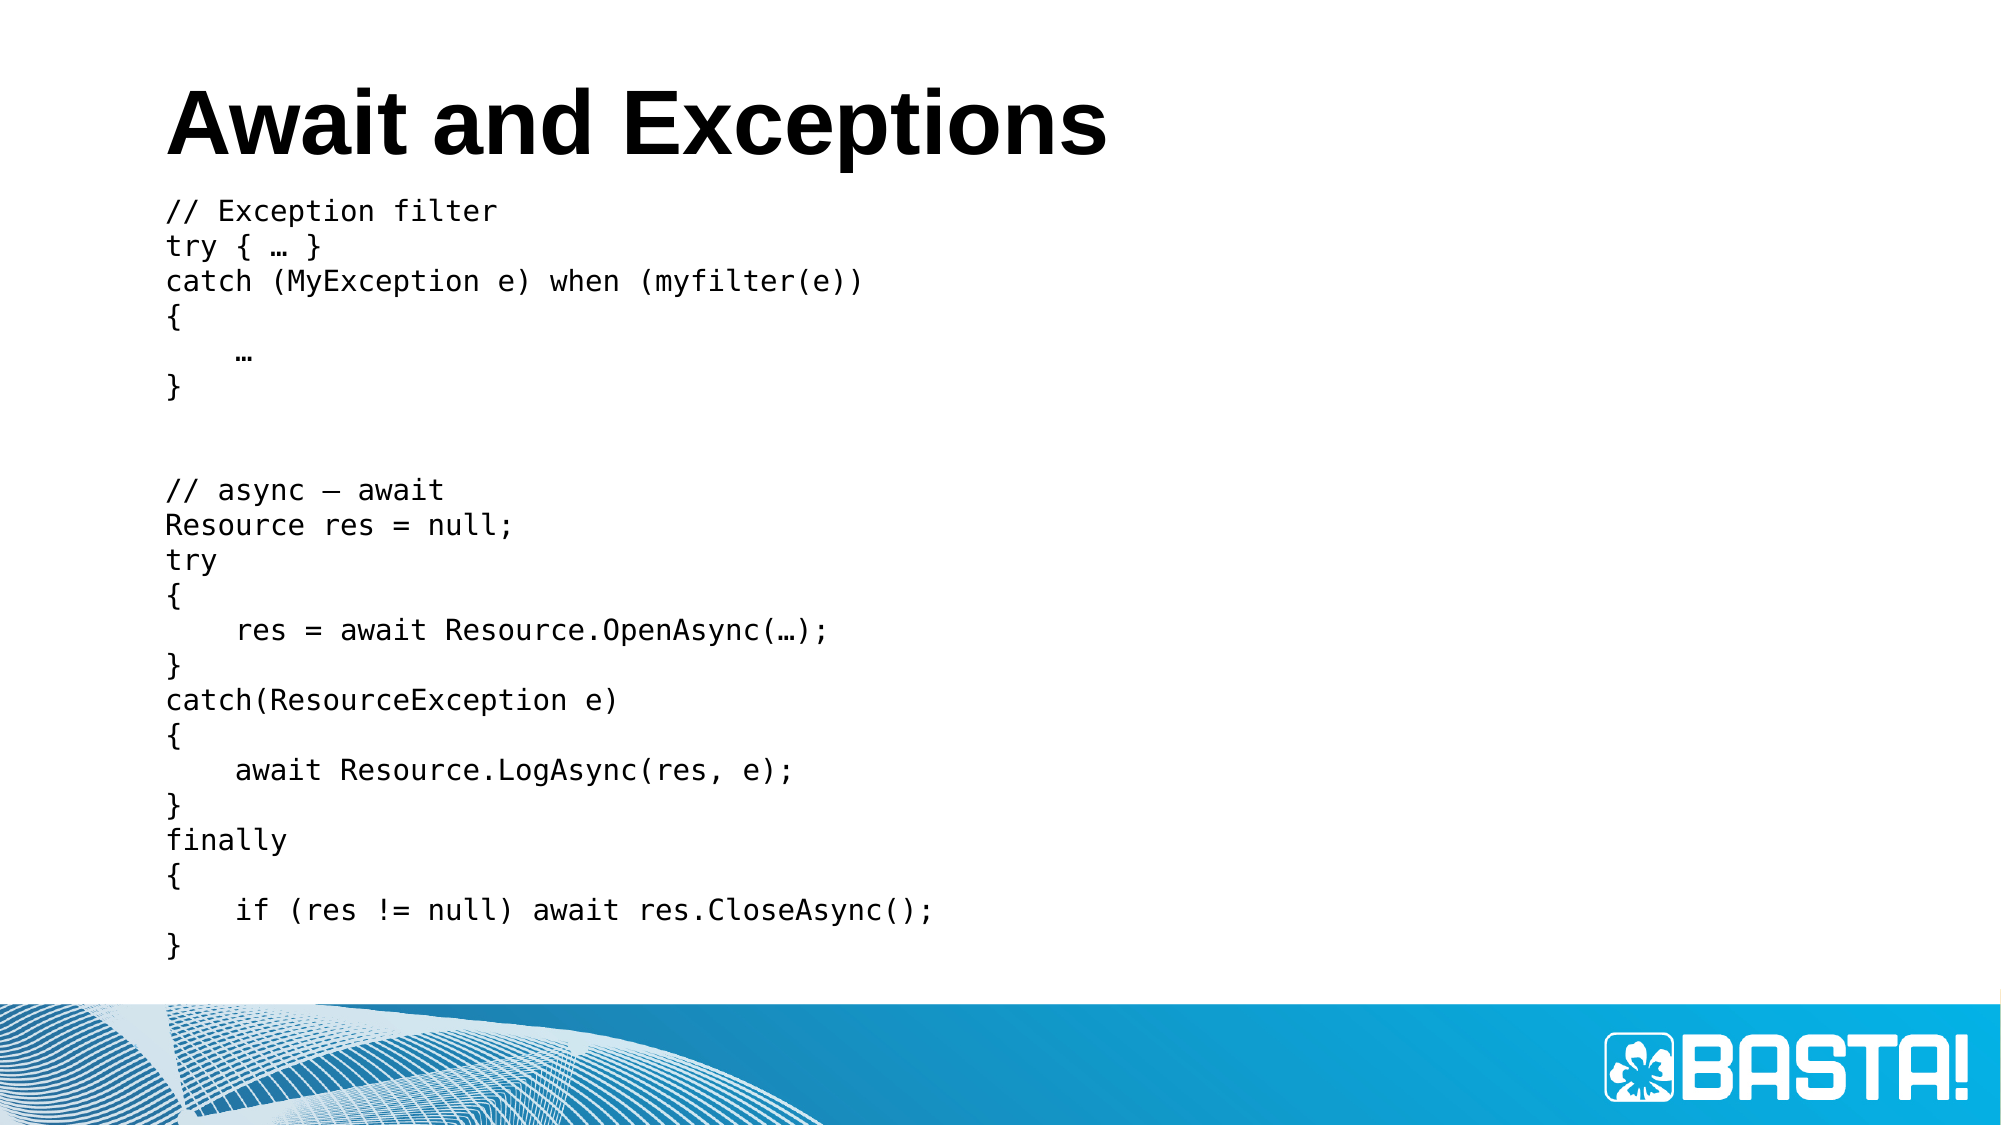

# Await and Exceptions
// Exception filter
try { … }
catch (MyException e) when (myfilter(e))
{
    …
}

// async – await
Resource res = null;
try
{
    res = await Resource.OpenAsync(…);
}
catch(ResourceException e)
{
    await Resource.LogAsync(res, e);
}
finally
{
    if (res != null) await res.CloseAsync();
}